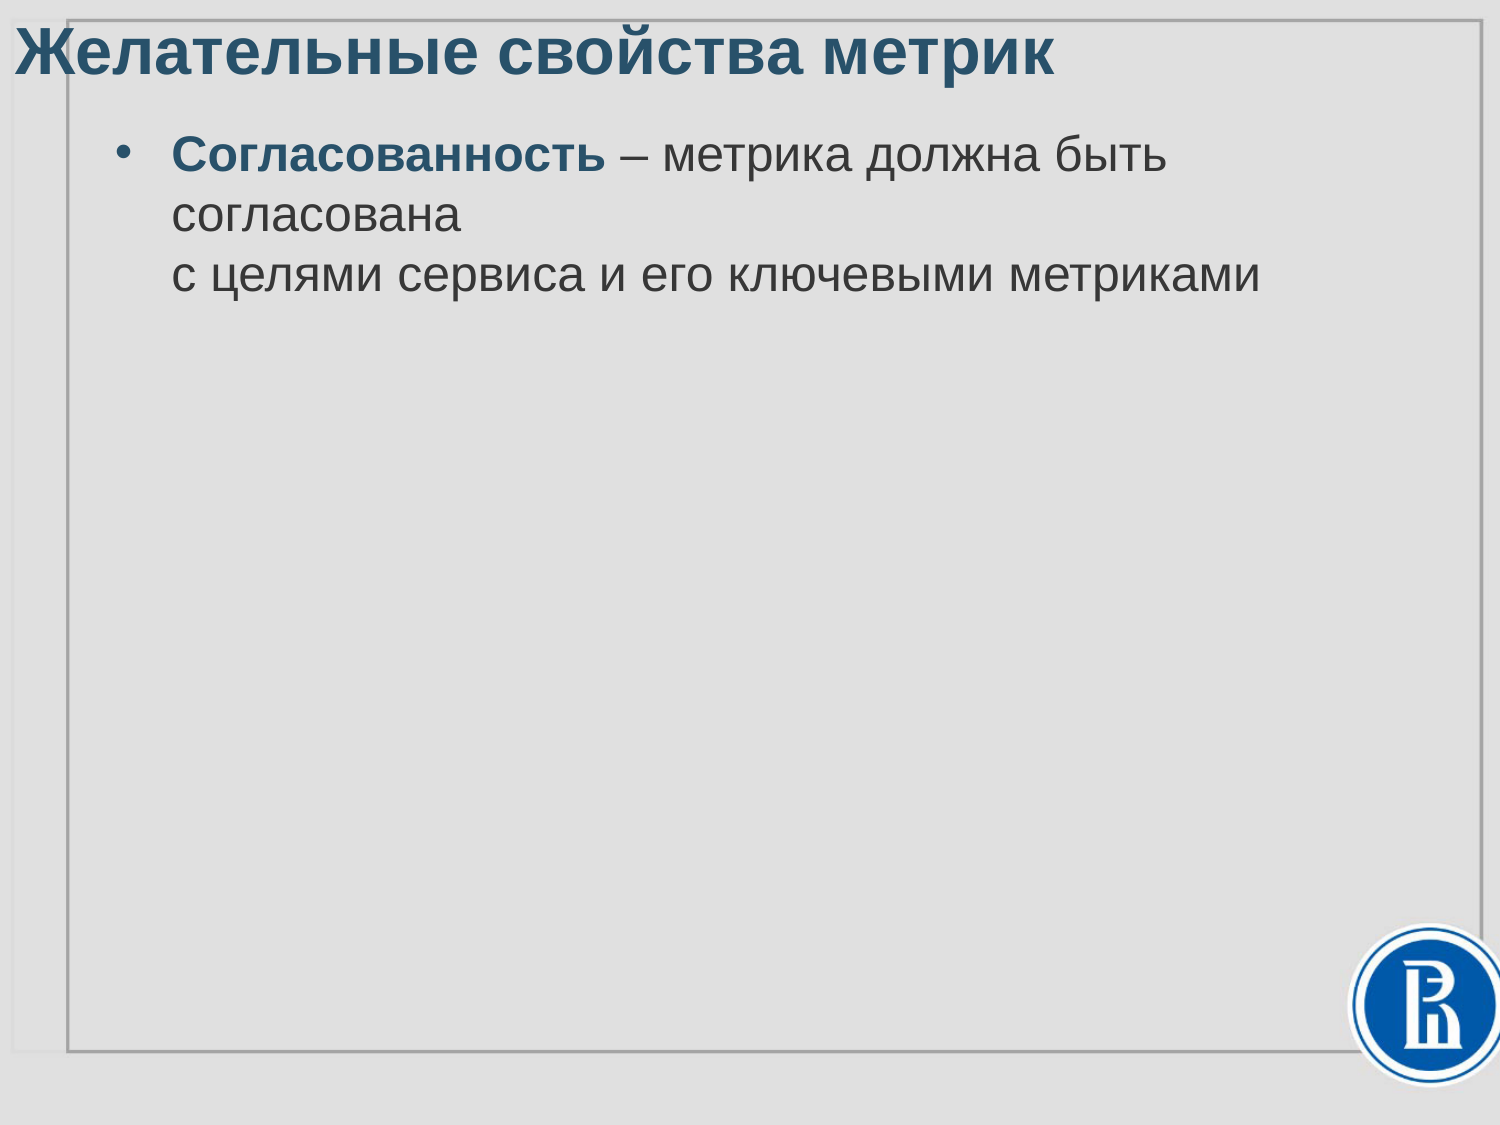

# Желательные свойства метрик
Согласованность – метрика должна быть согласована
с целями сервиса и его ключевыми метриками